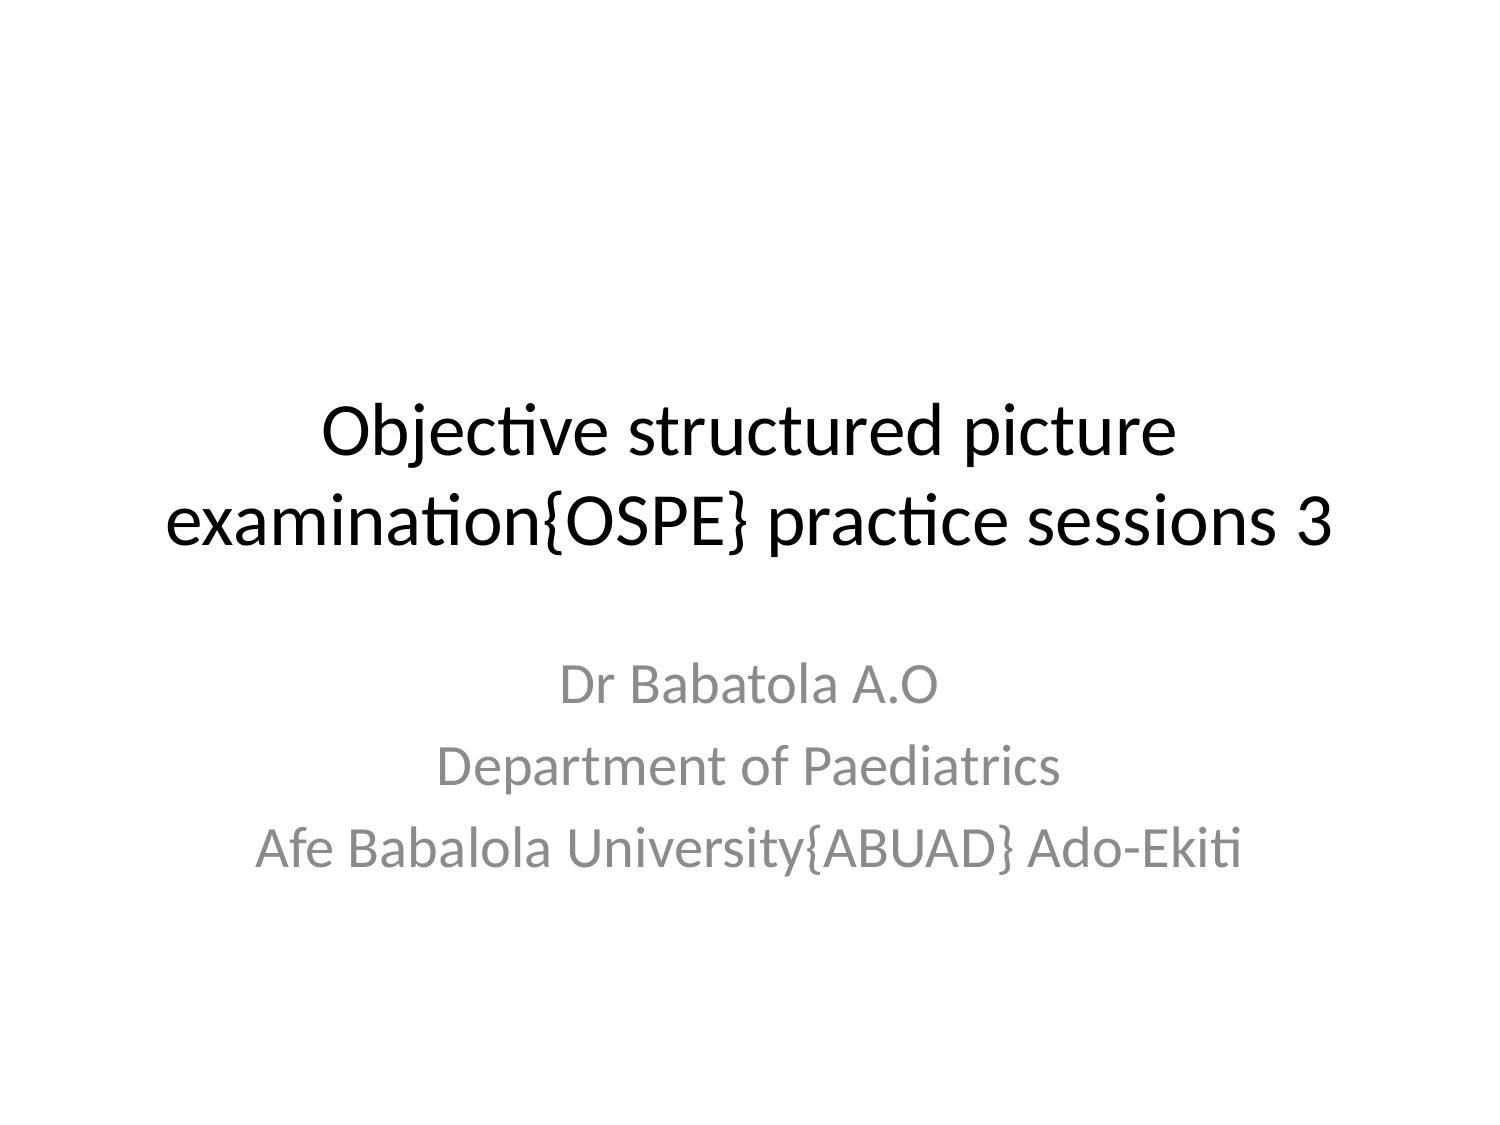

# Objective structured picture examination{OSPE} practice sessions 3
Dr Babatola A.O
Department of Paediatrics
Afe Babalola University{ABUAD} Ado-Ekiti